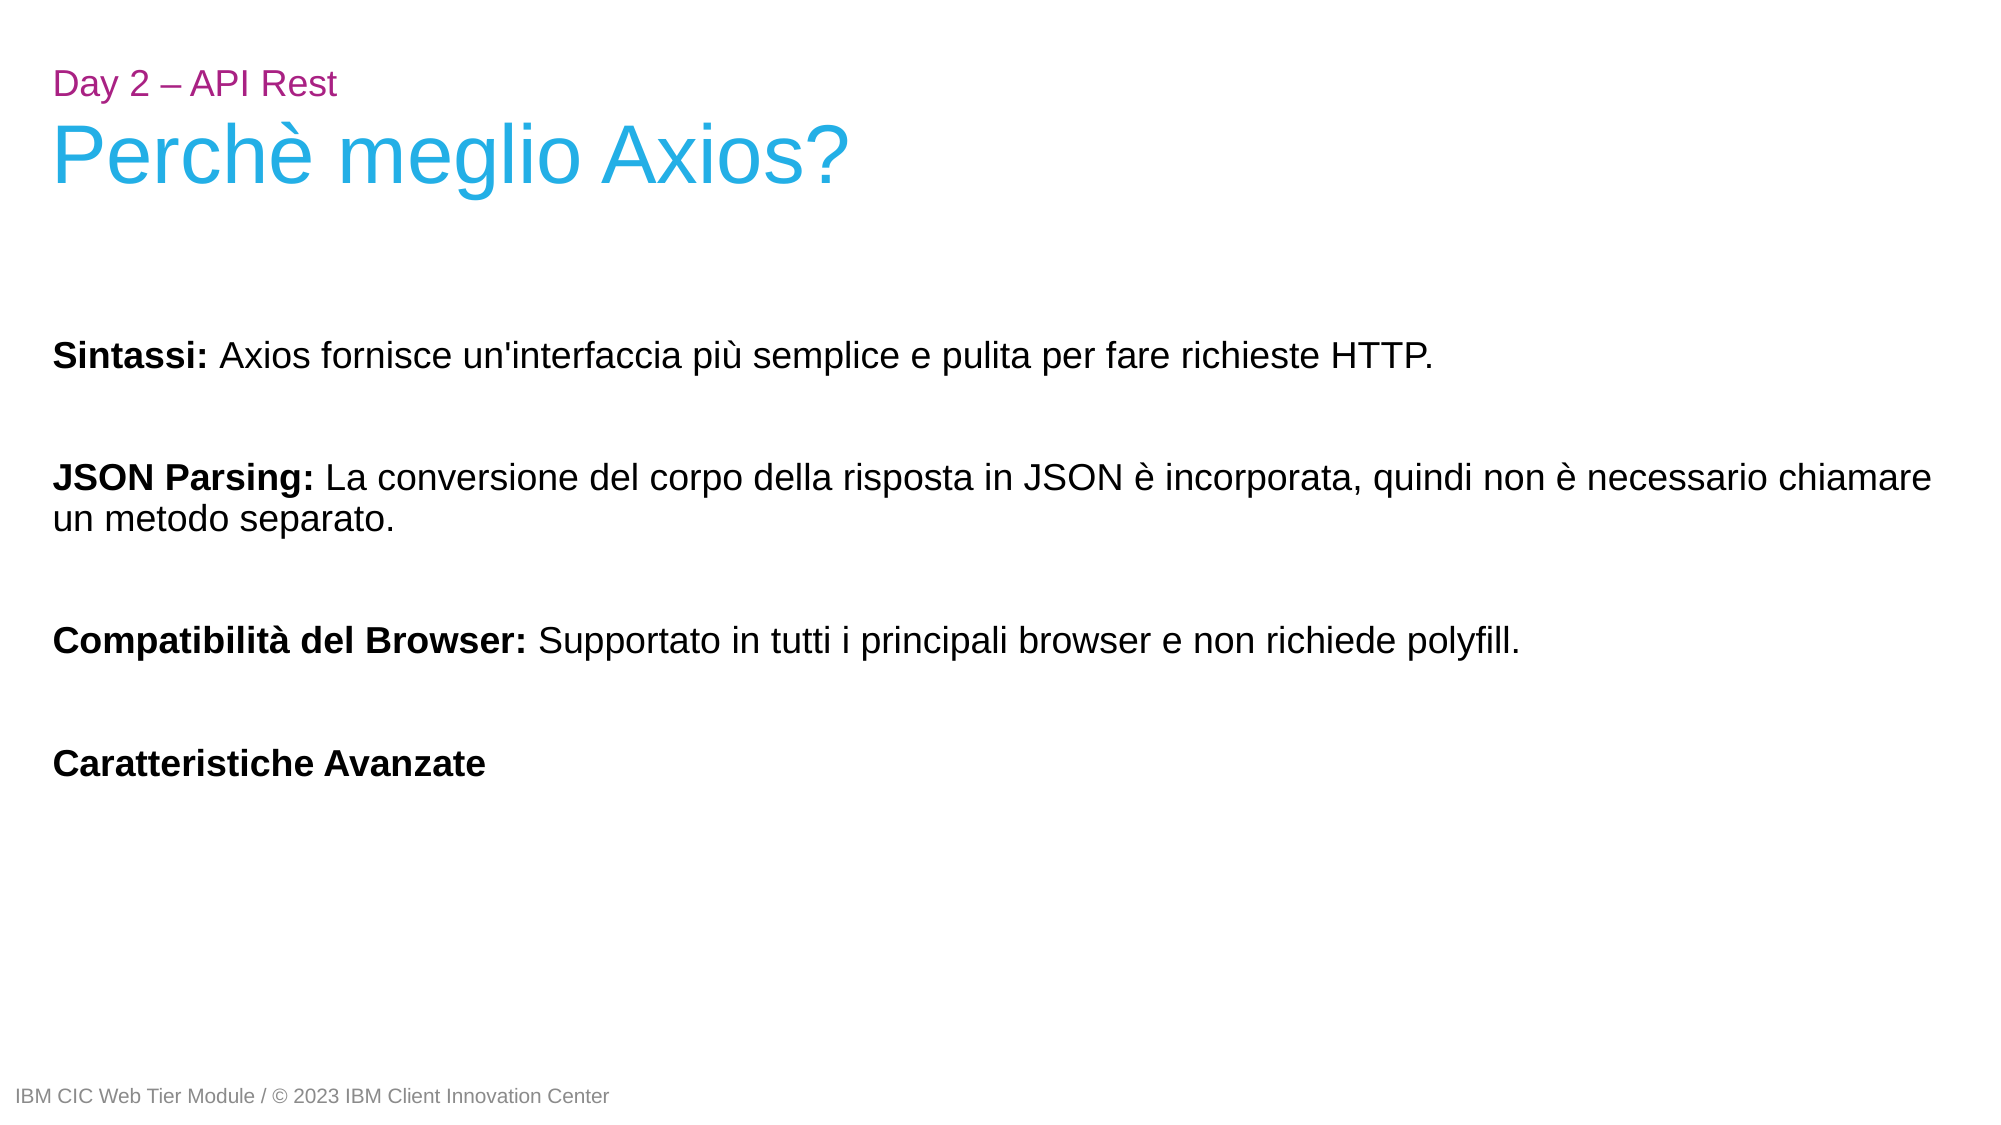

Day 2 – API Rest
# Perchè meglio Axios?
Sintassi: Axios fornisce un'interfaccia più semplice e pulita per fare richieste HTTP.

JSON Parsing: La conversione del corpo della risposta in JSON è incorporata, quindi non è necessario chiamare un metodo separato.

Compatibilità del Browser: Supportato in tutti i principali browser e non richiede polyfill.

Caratteristiche Avanzate
IBM CIC Web Tier Module / © 2023 IBM Client Innovation Center